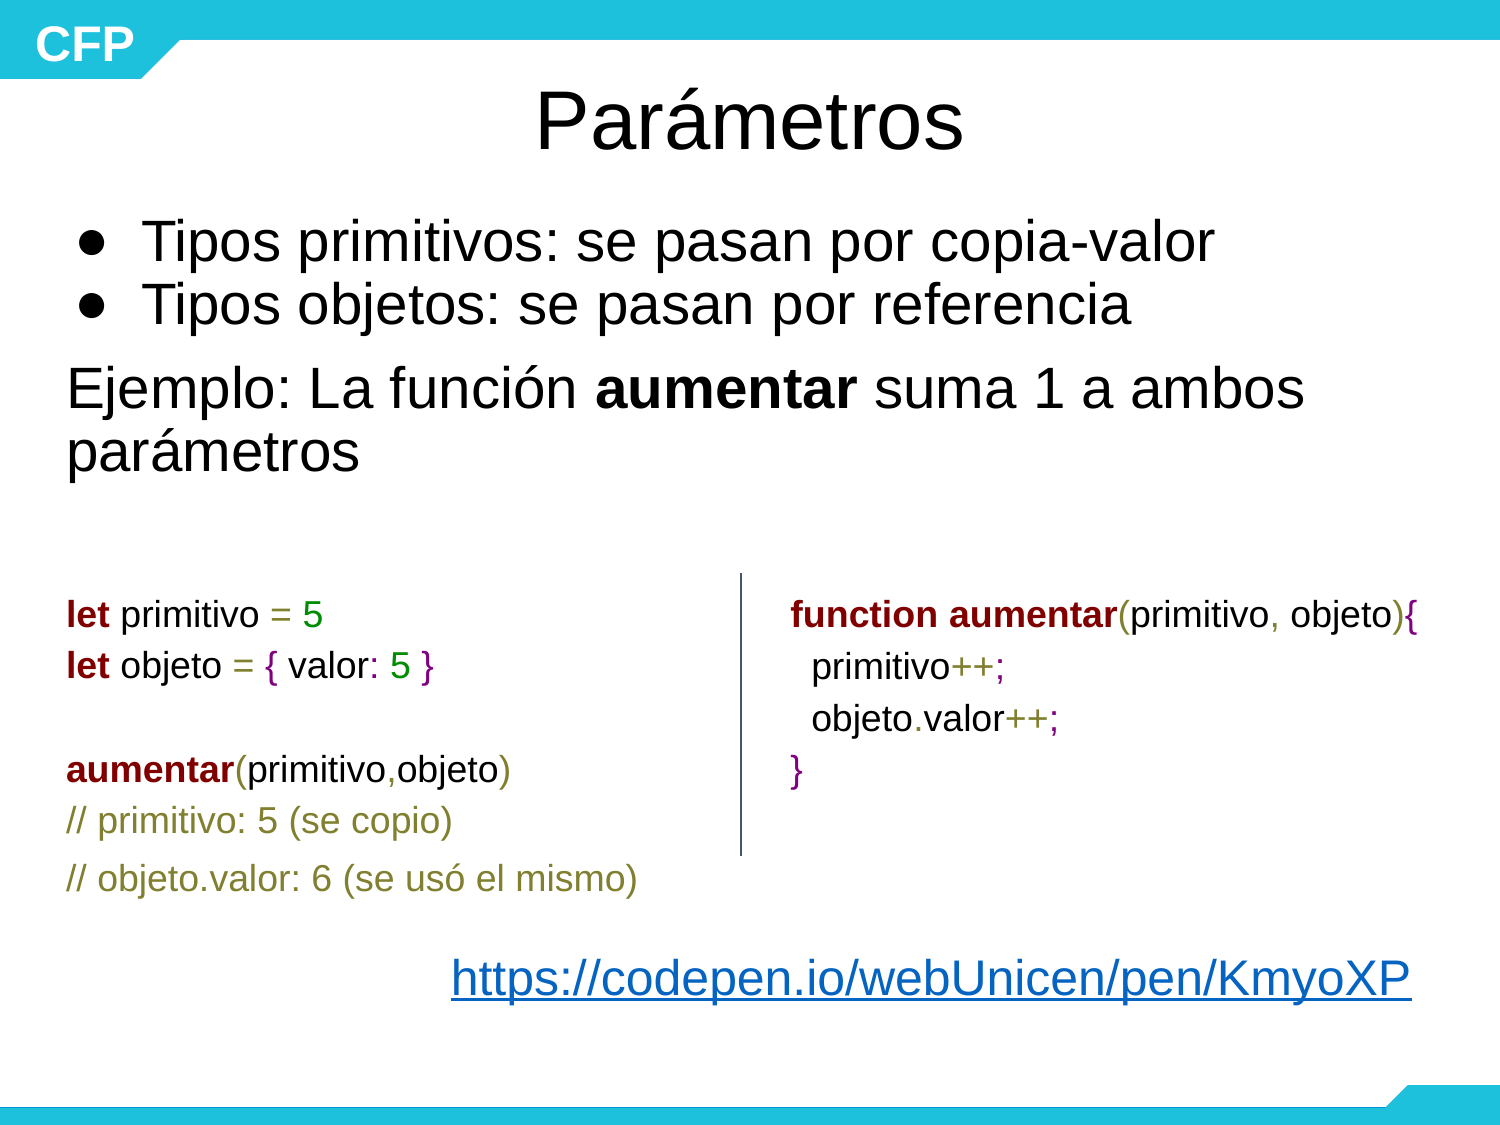

# Parámetros
Tipos primitivos: se pasan por copia-valor
Tipos objetos: se pasan por referencia
Ejemplo: La función aumentar suma 1 a ambos parámetros

let primitivo = 5
let objeto = { valor: 5 }
aumentar(primitivo,objeto)
// primitivo: 5 (se copio)
// objeto.valor: 6 (se usó el mismo)
function aumentar(primitivo, objeto){
  primitivo++;
  objeto.valor++;
}
https://codepen.io/webUnicen/pen/KmyoXP